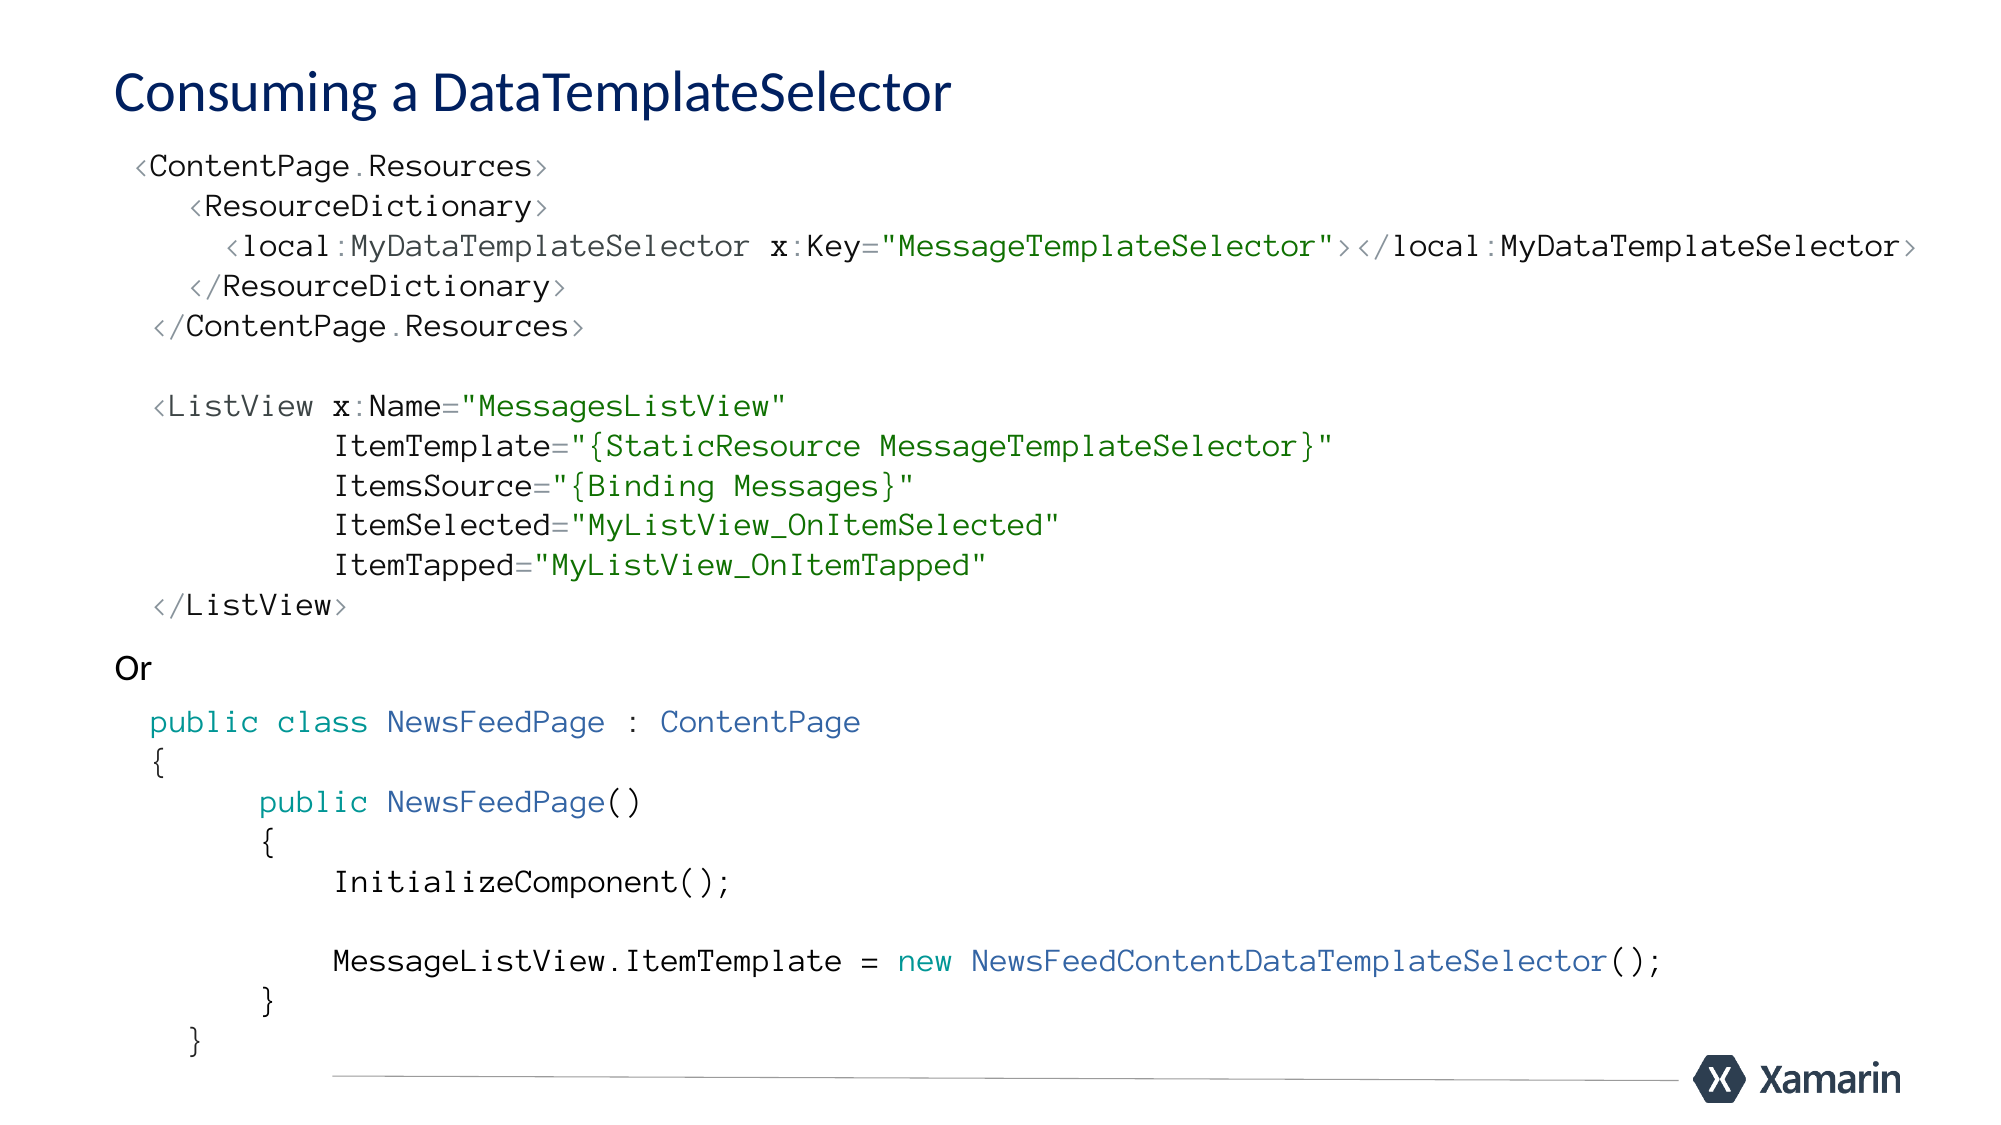

# Consuming a DataTemplateSelector
 <ContentPage.Resources>
    <ResourceDictionary>
      <local:MyDataTemplateSelector x:Key="MessageTemplateSelector"></local:MyDataTemplateSelector>
    </ResourceDictionary>
  </ContentPage.Resources>

  <ListView x:Name="MessagesListView"
            ItemTemplate="{StaticResource MessageTemplateSelector}"
            ItemsSource="{Binding Messages}"
            ItemSelected="MyListView_OnItemSelected"
            ItemTapped="MyListView_OnItemTapped"
  </ListView>
Or
  public class NewsFeedPage : ContentPage
  {
        public NewsFeedPage()
        {
            InitializeComponent();
            MessageListView.ItemTemplate = new NewsFeedContentDataTemplateSelector();
        }
    }